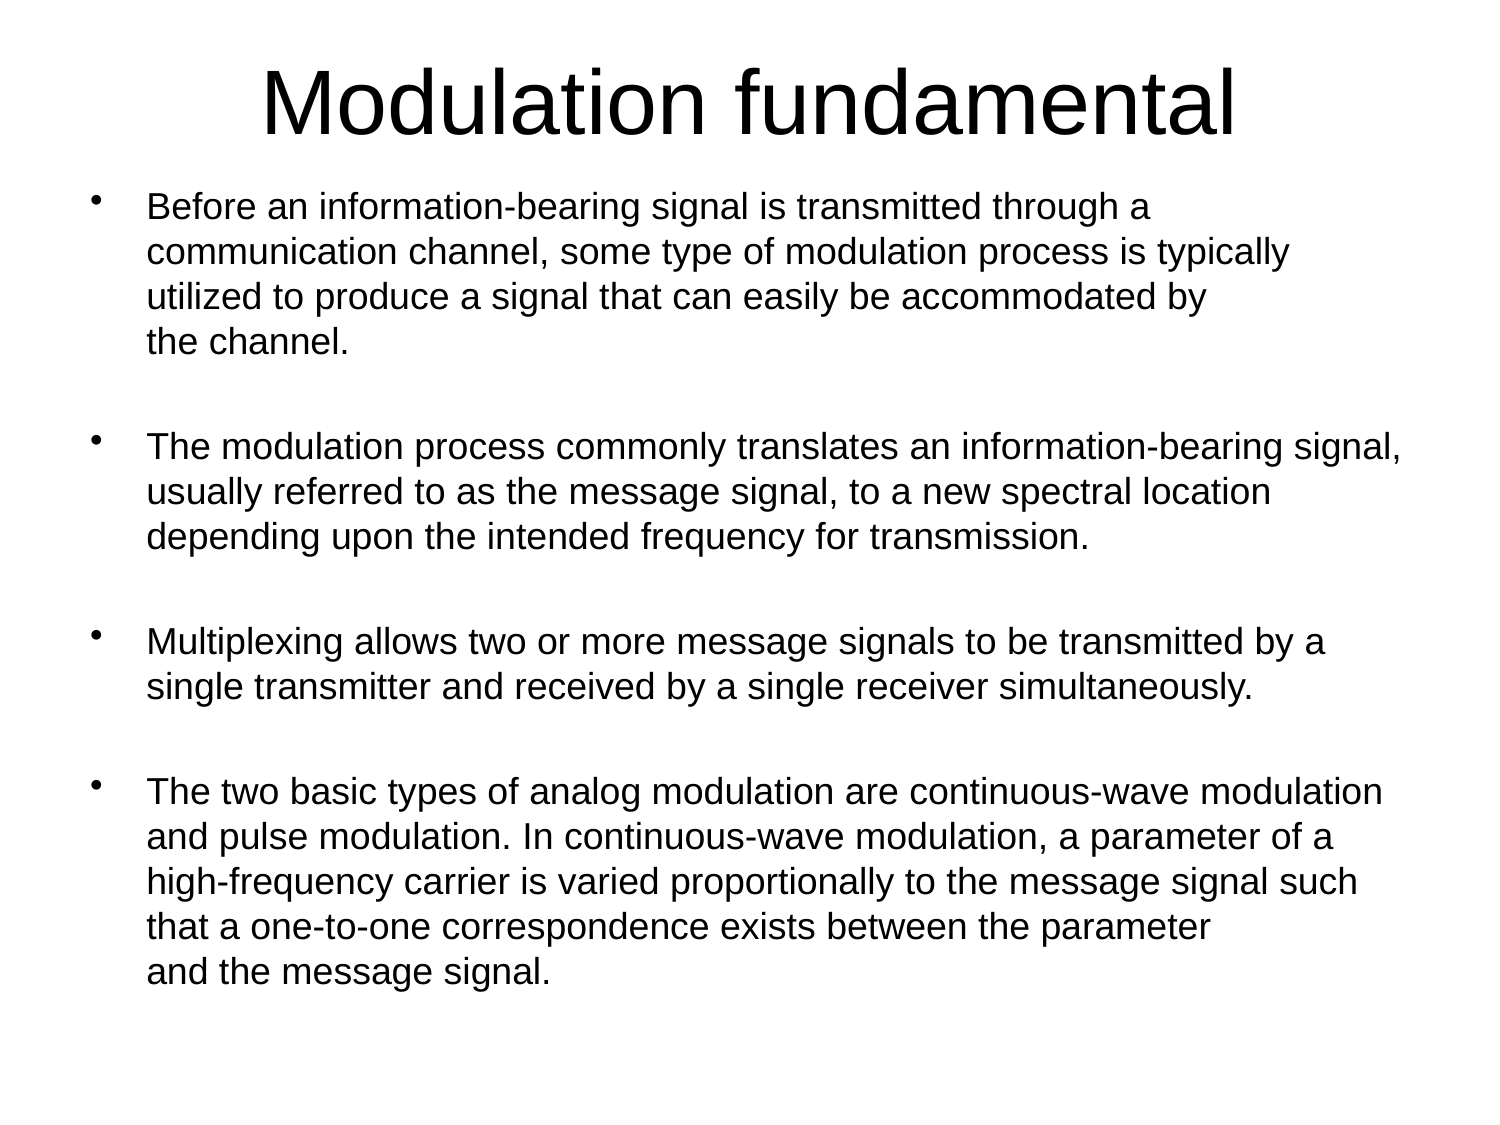

# Modulation fundamental
Before an information-bearing signal is transmitted through a communication channel, some type of modulation process is typically utilized to produce a signal that can easily be accommodated by
the channel.

The modulation process commonly translates an information-bearing signal, usually referred to as the message signal, to a new spectral location depending upon the intended frequency for transmission.

Multiplexing allows two or more message signals to be transmitted by a single transmitter and received by a single receiver simultaneously.

The two basic types of analog modulation are continuous-wave modulation and pulse modulation. In continuous-wave modulation, a parameter of a high-frequency carrier is varied proportionally to the message signal such that a one-to-one correspondence exists between the parameter
and the message signal.